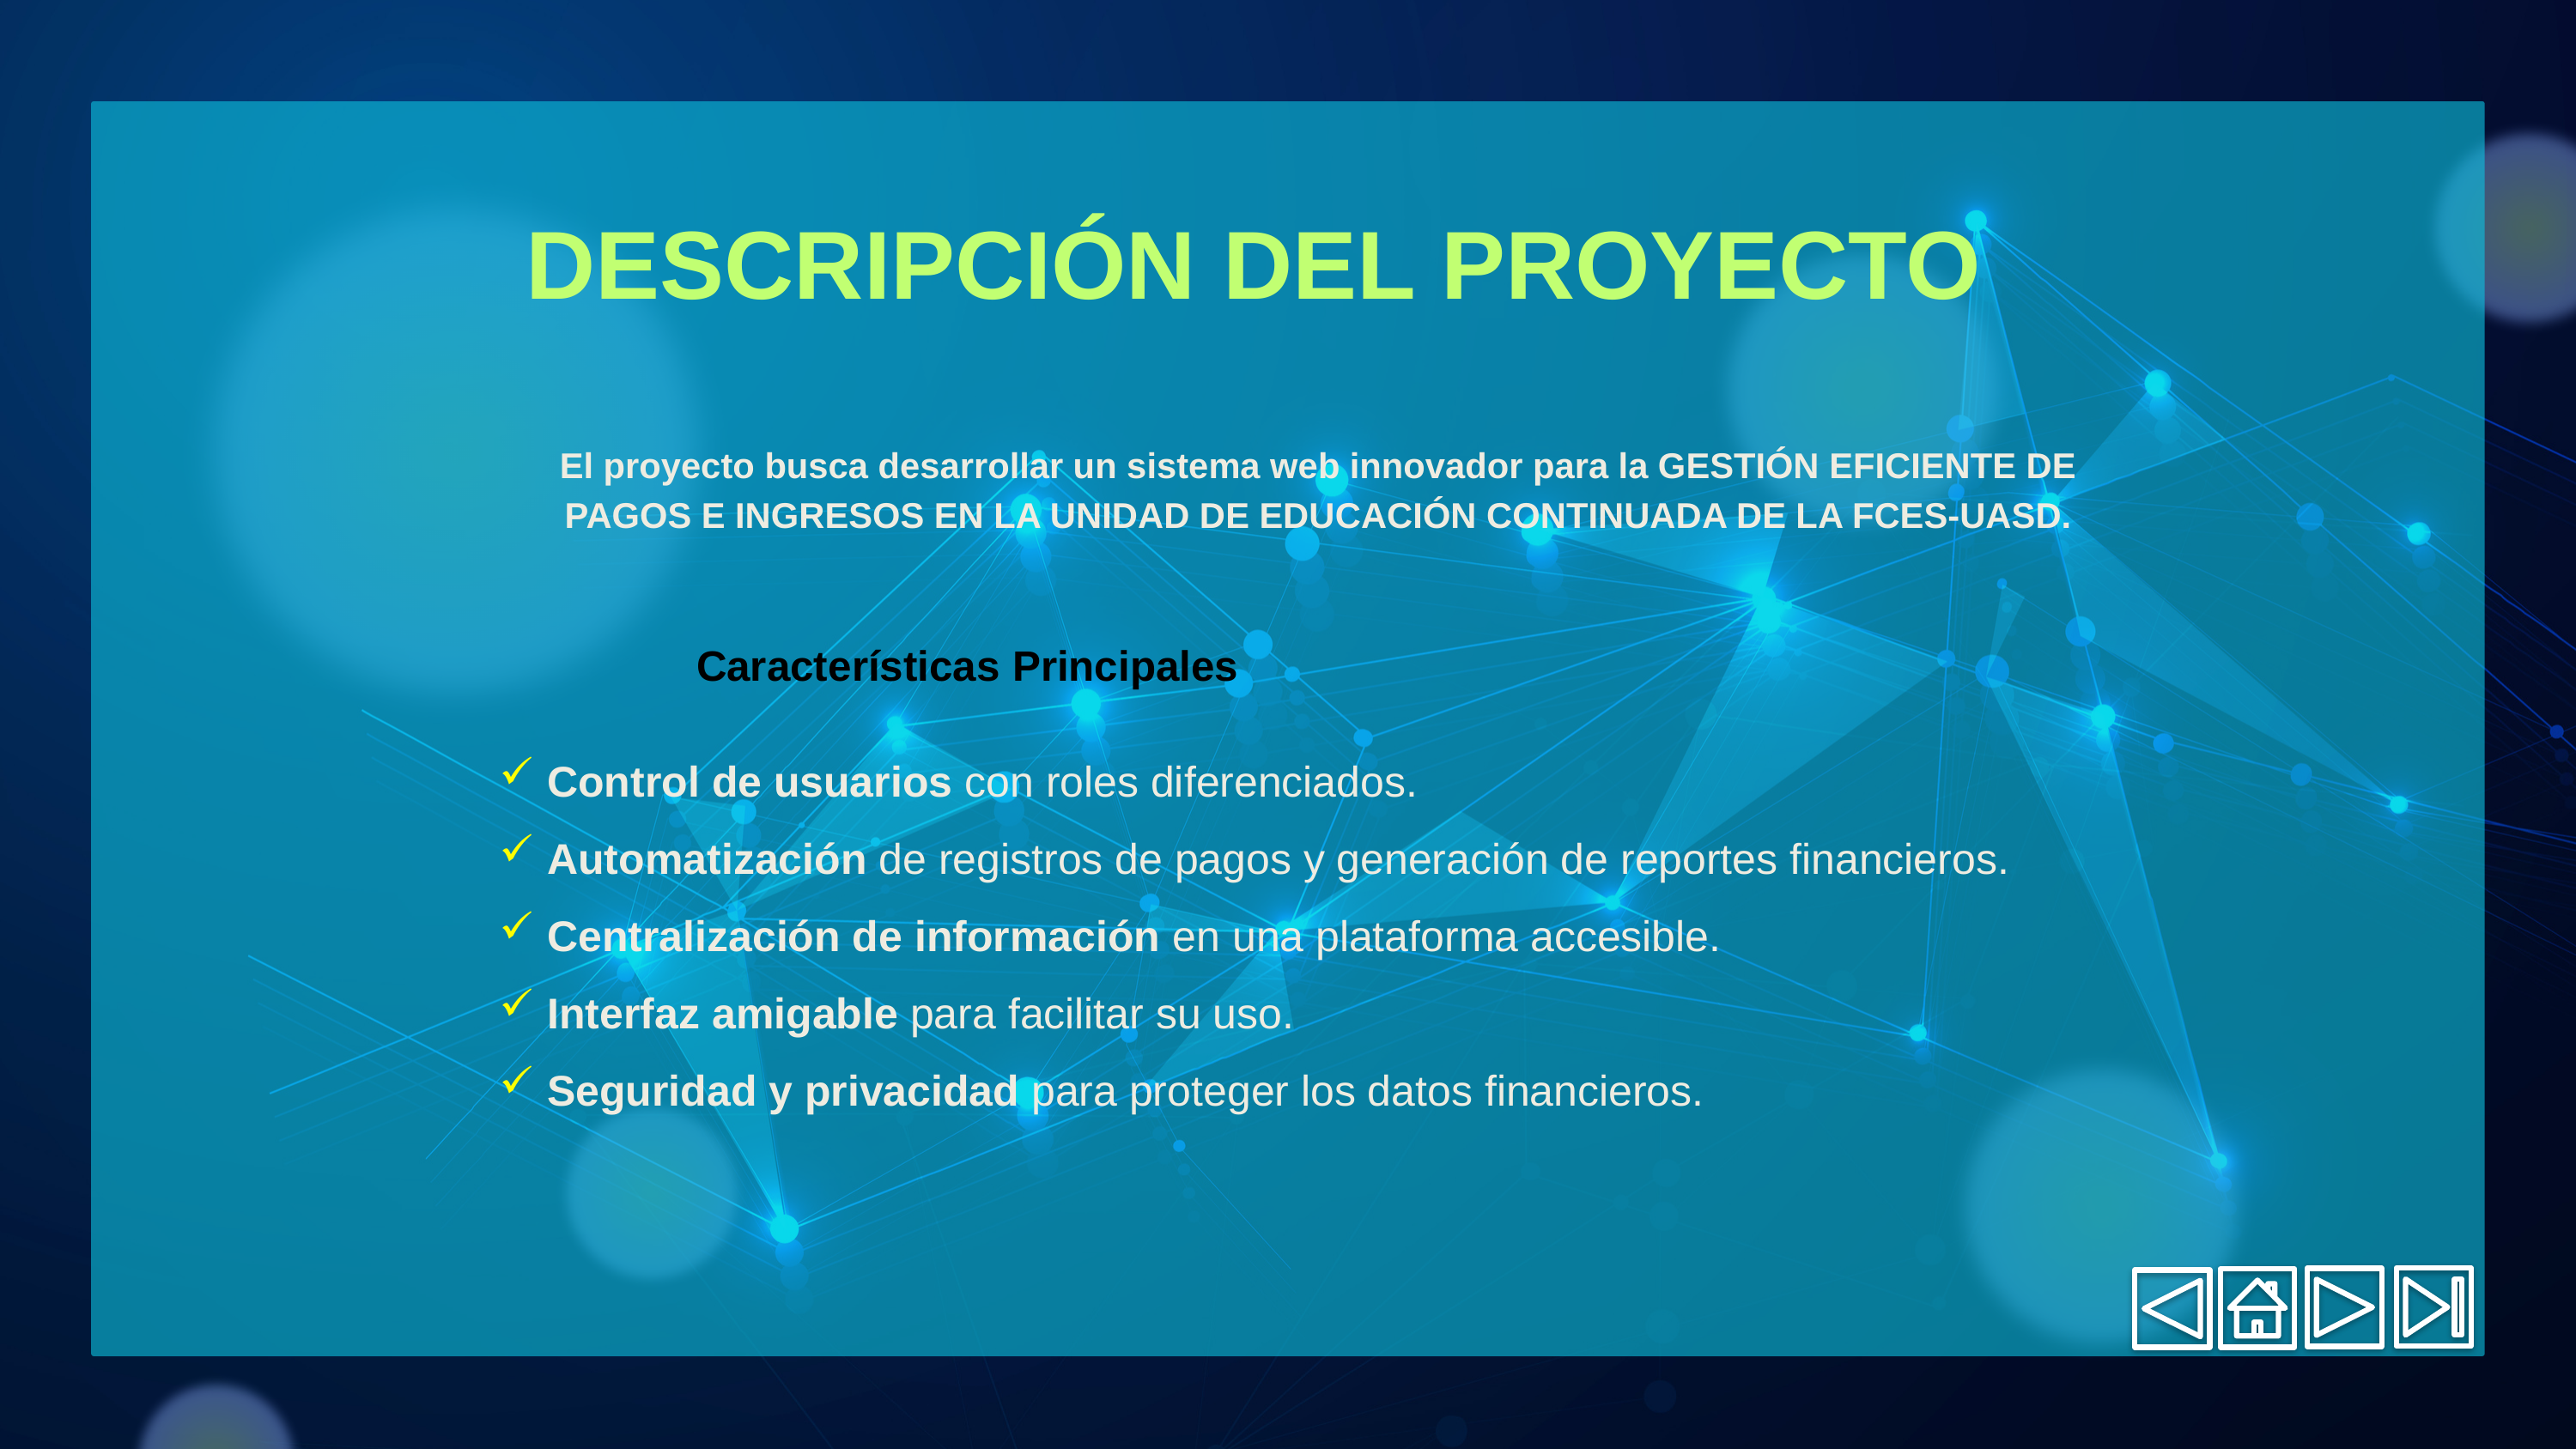

DESCRIPCIÓN DEL PROYECTO

El proyecto busca desarrollar un sistema web innovador para la GESTIÓN EFICIENTE DE PAGOS E INGRESOS EN LA UNIDAD DE EDUCACIÓN CONTINUADA DE LA FCES-UASD.
Características Principales
Control de usuarios con roles diferenciados.
Automatización de registros de pagos y generación de reportes financieros.
Centralización de información en una plataforma accesible.
Interfaz amigable para facilitar su uso.
Seguridad y privacidad para proteger los datos financieros.